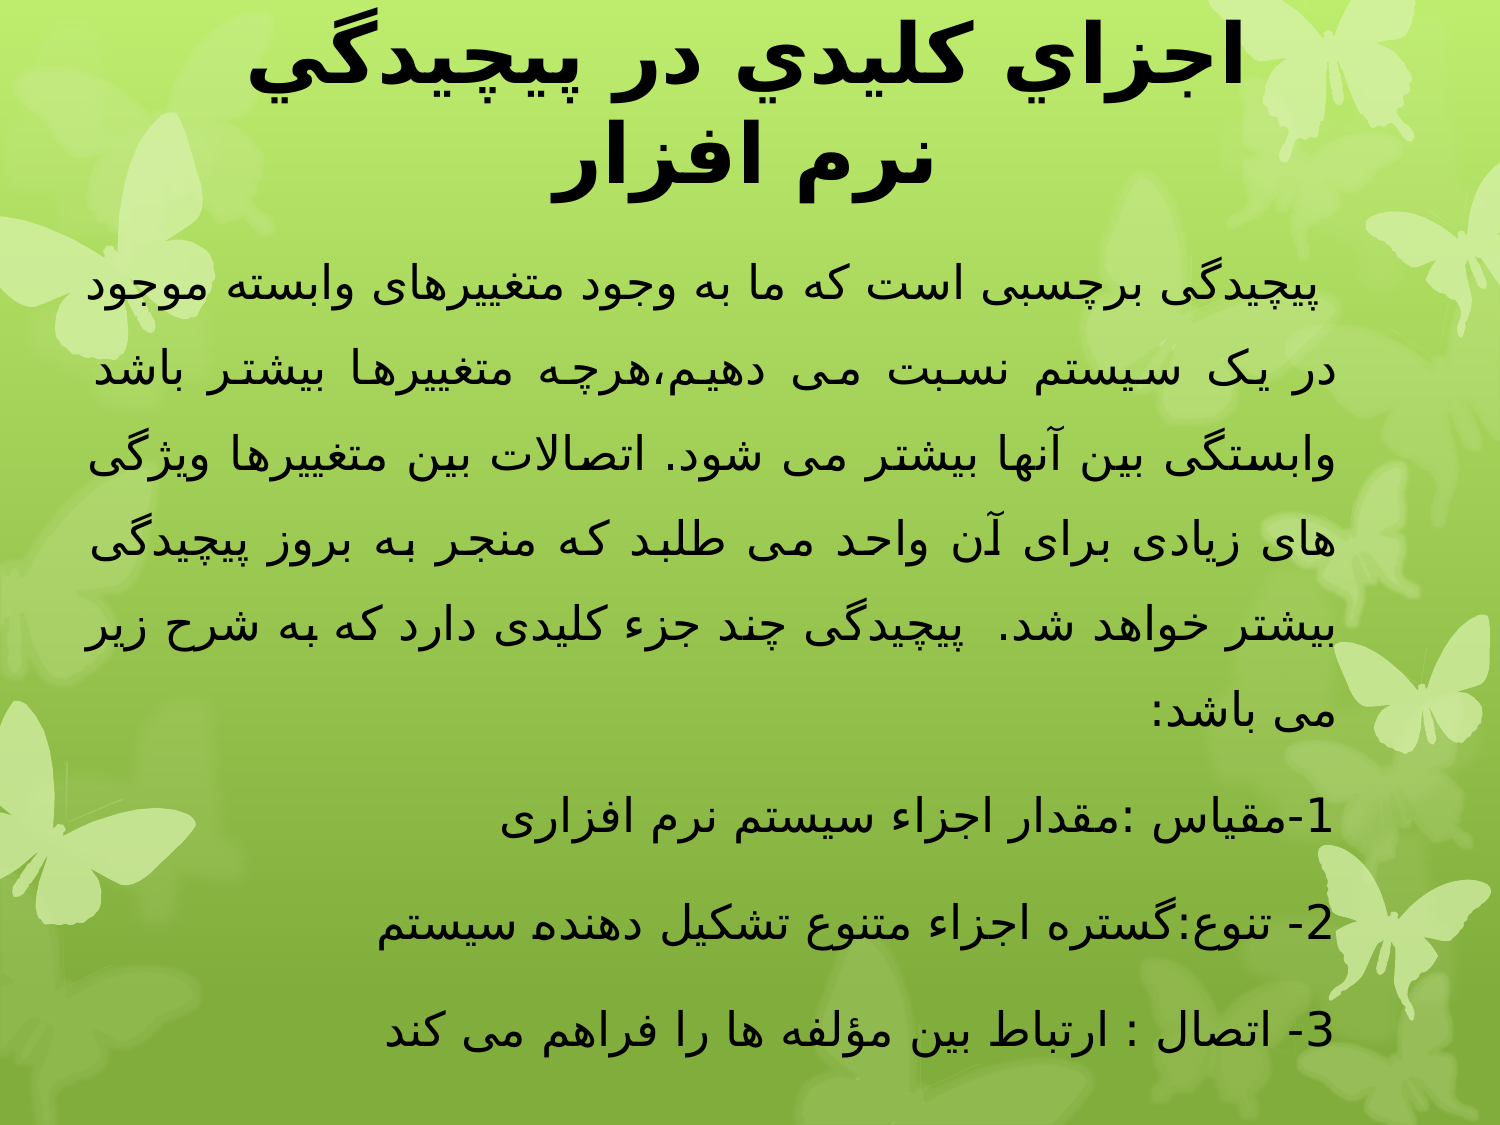

# اجزاي كليدي در پيچيدگي نرم افزار
 پيچيدگی برچسبی است که ما به وجود متغييرهای وابسته موجود در یک سيستم نسبت می دهيم،هرچه متغييرها بيشتر باشد وابستگی بين آنها بيشتر می شود. اتصالات بين متغييرها ویژگی های زیادی برای آن واحد می طلبد که منجر به بروز پيچيدگی بيشتر خواهد شد.  پيچيدگی چند جزء کليدی دارد که به شرح زیر می باشد:
1-مقياس :مقدار اجزاء سيستم نرم افزاری
2- تنوع:گستره اجزاء متنوع تشکيل دهنده سيستم
3- اتصال : ارتباط بين مؤلفه ها را فراهم می کند